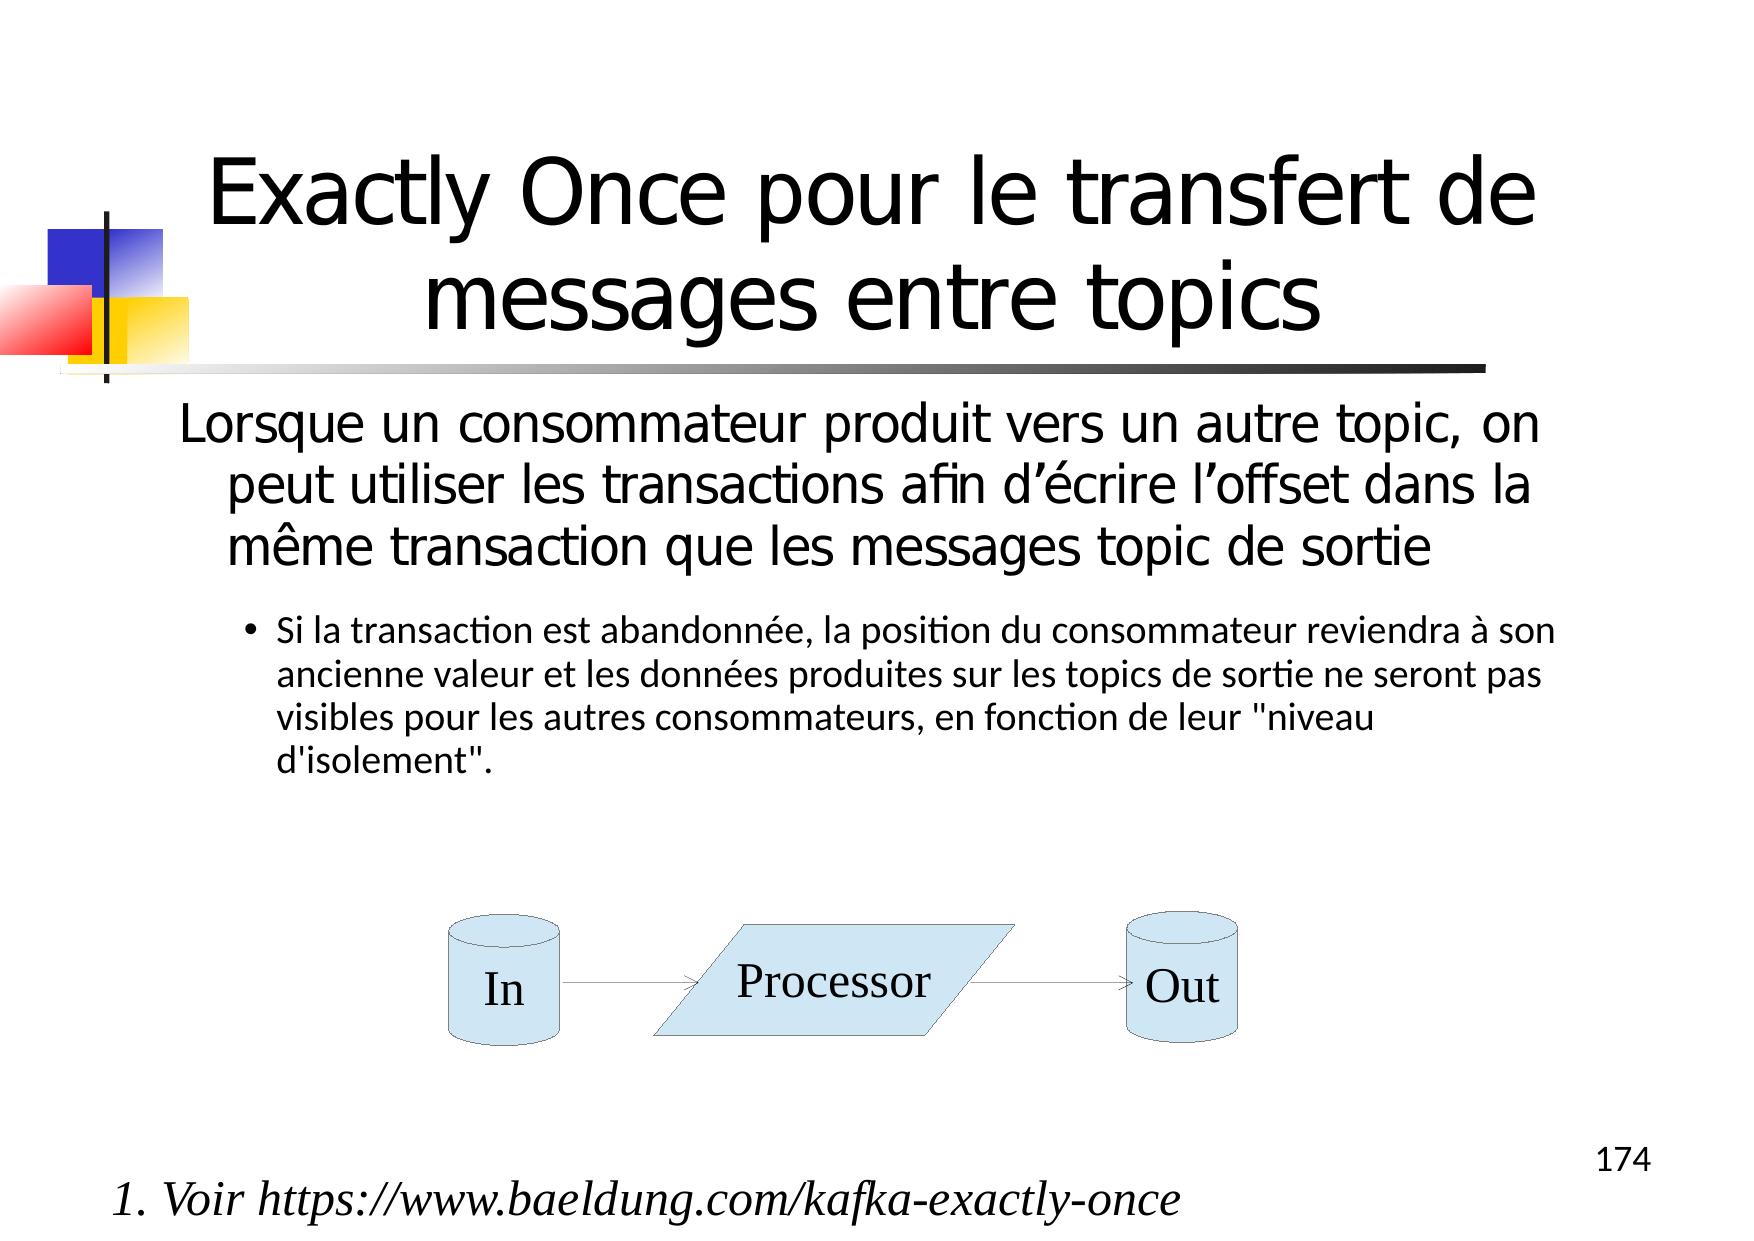

Exactly Once pour le transfert de messages entre topics
Lorsque un consommateur produit vers un autre topic, on peut utiliser les transactions afin d’écrire l’offset dans la même transaction que les messages topic de sortie
Si la transaction est abandonnée, la position du consommateur reviendra à son ancienne valeur et les données produites sur les topics de sortie ne seront pas visibles pour les autres consommateurs, en fonction de leur "niveau d'isolement".
Out
In
Processor

1. Voir https://www.baeldung.com/kafka-exactly-once